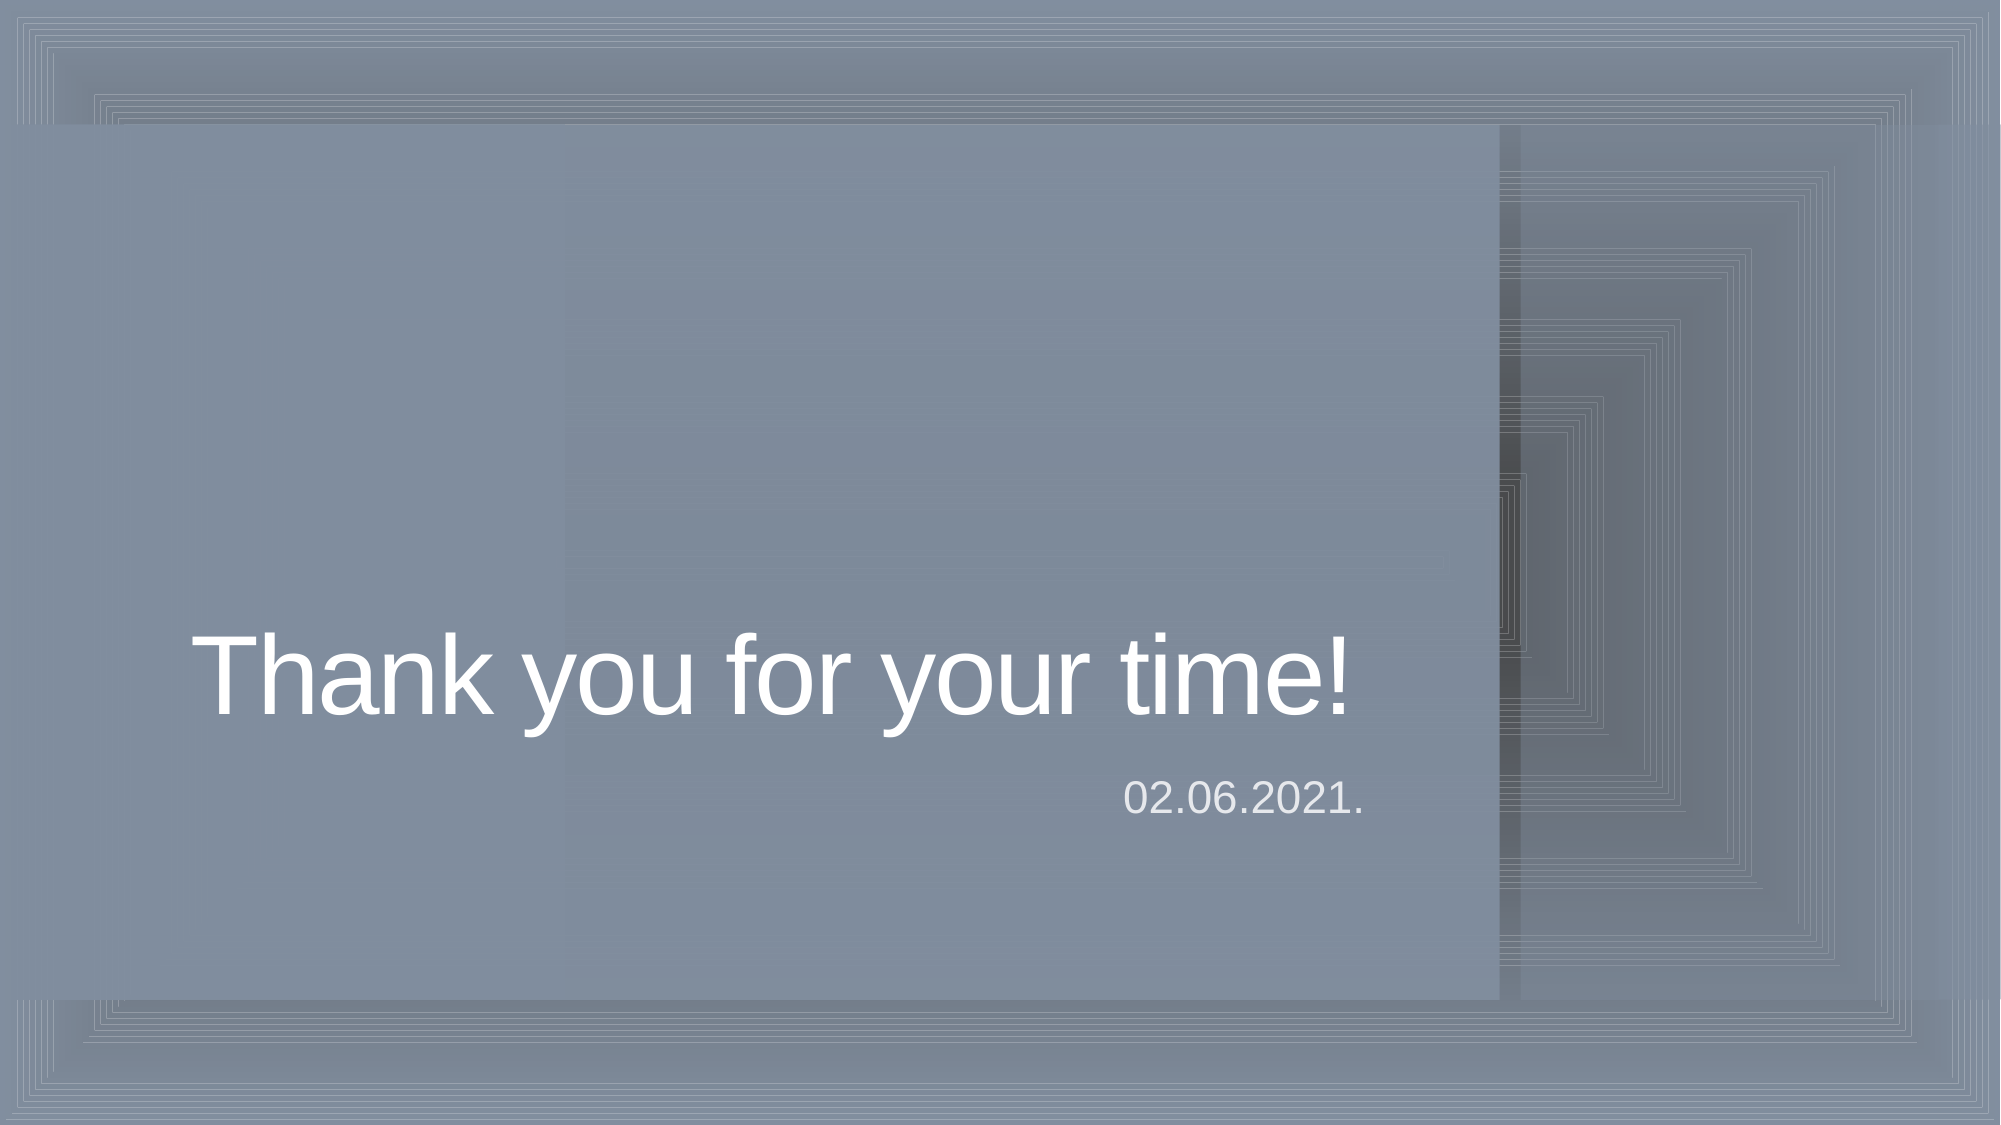

# Thank you for your time!
02.06.2021.